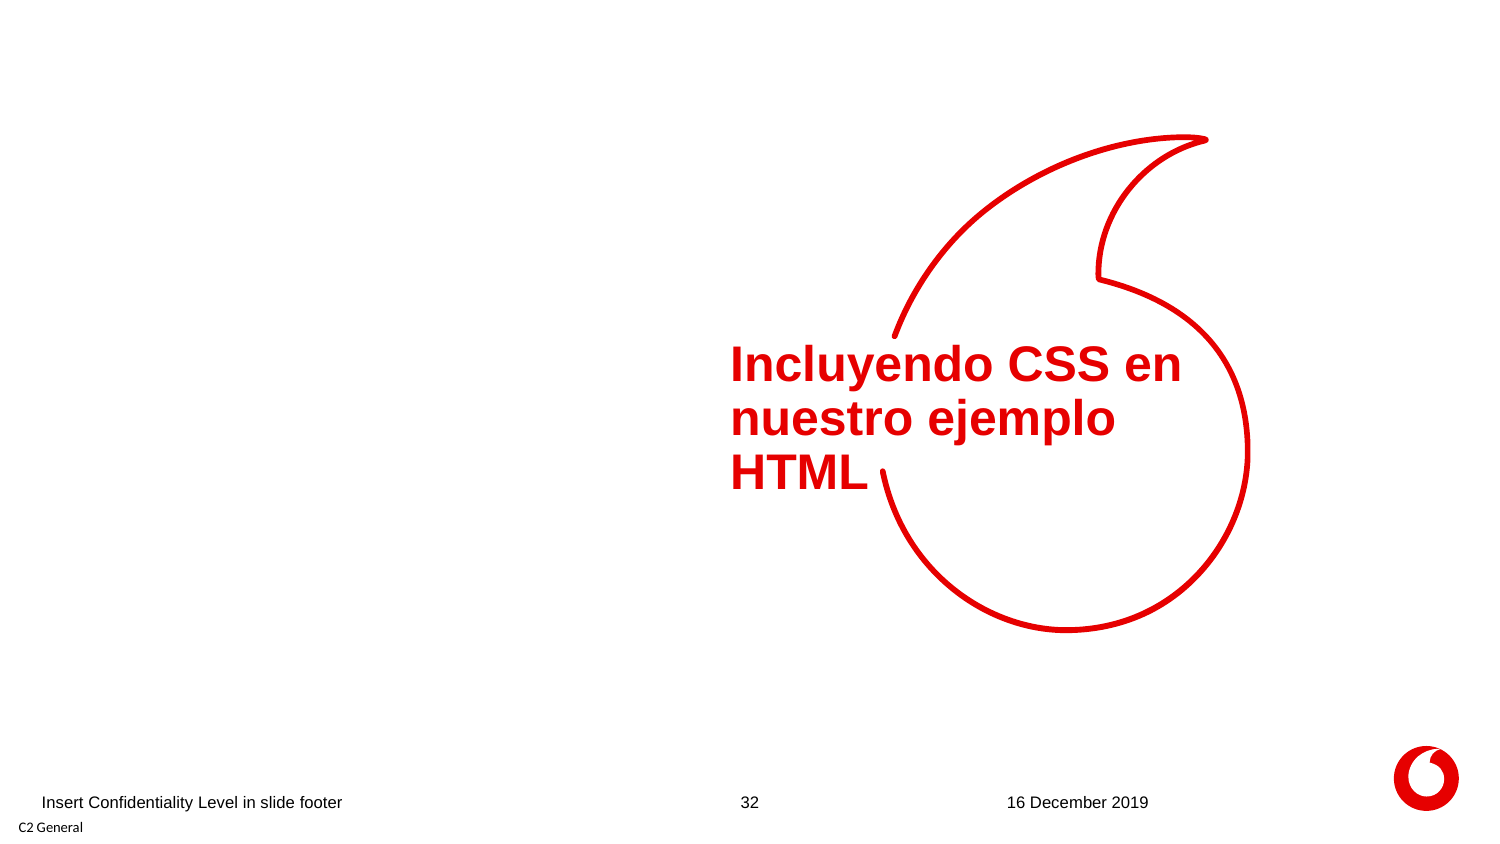

# Incluyendo CSS en nuestro ejemplo HTML
Insert Confidentiality Level in slide footer
16 December 2019
32